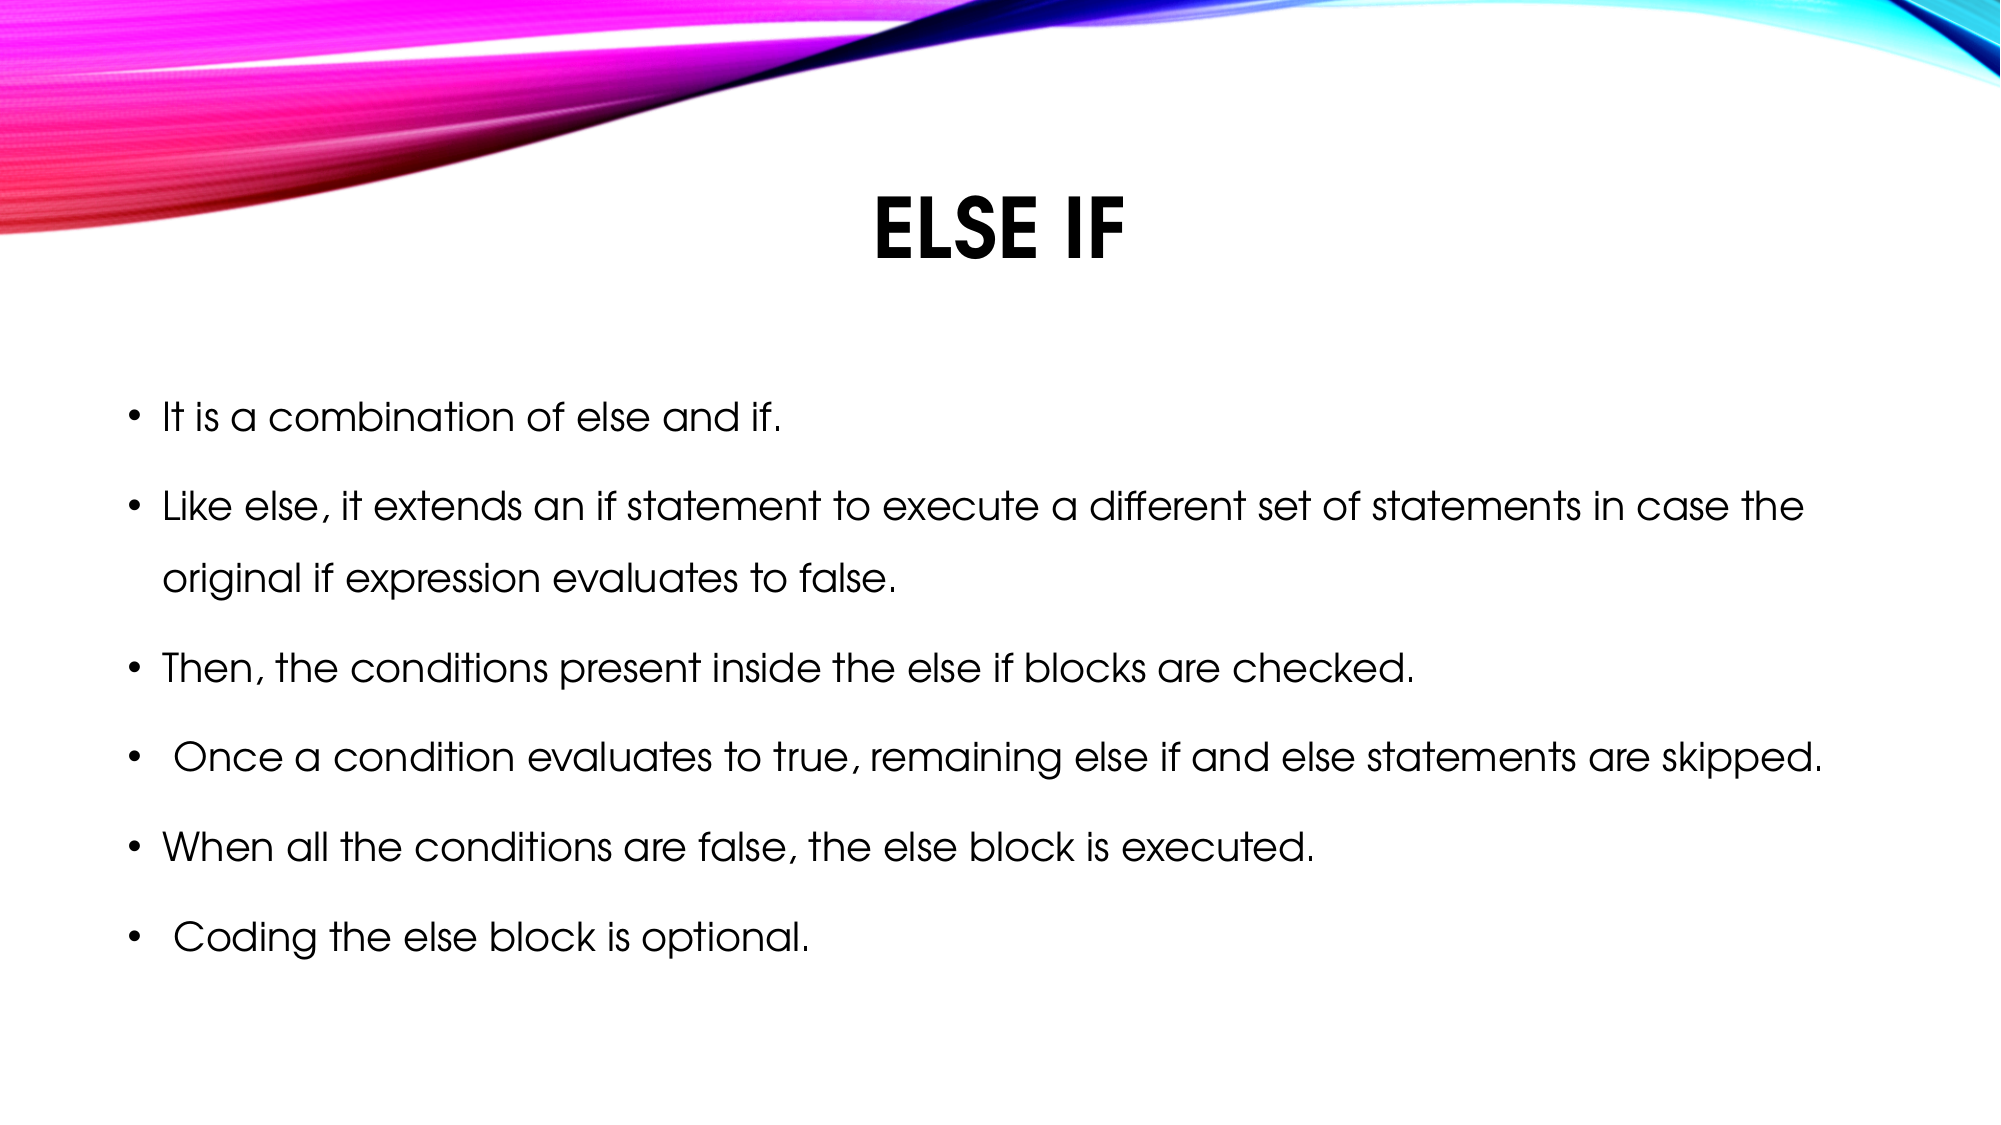

# Else if
It is a combination of else and if.
Like else, it extends an if statement to execute a different set of statements in case the original if expression evaluates to false.
Then, the conditions present inside the else if blocks are checked.
 Once a condition evaluates to true, remaining else if and else statements are skipped.
When all the conditions are false, the else block is executed.
 Coding the else block is optional.